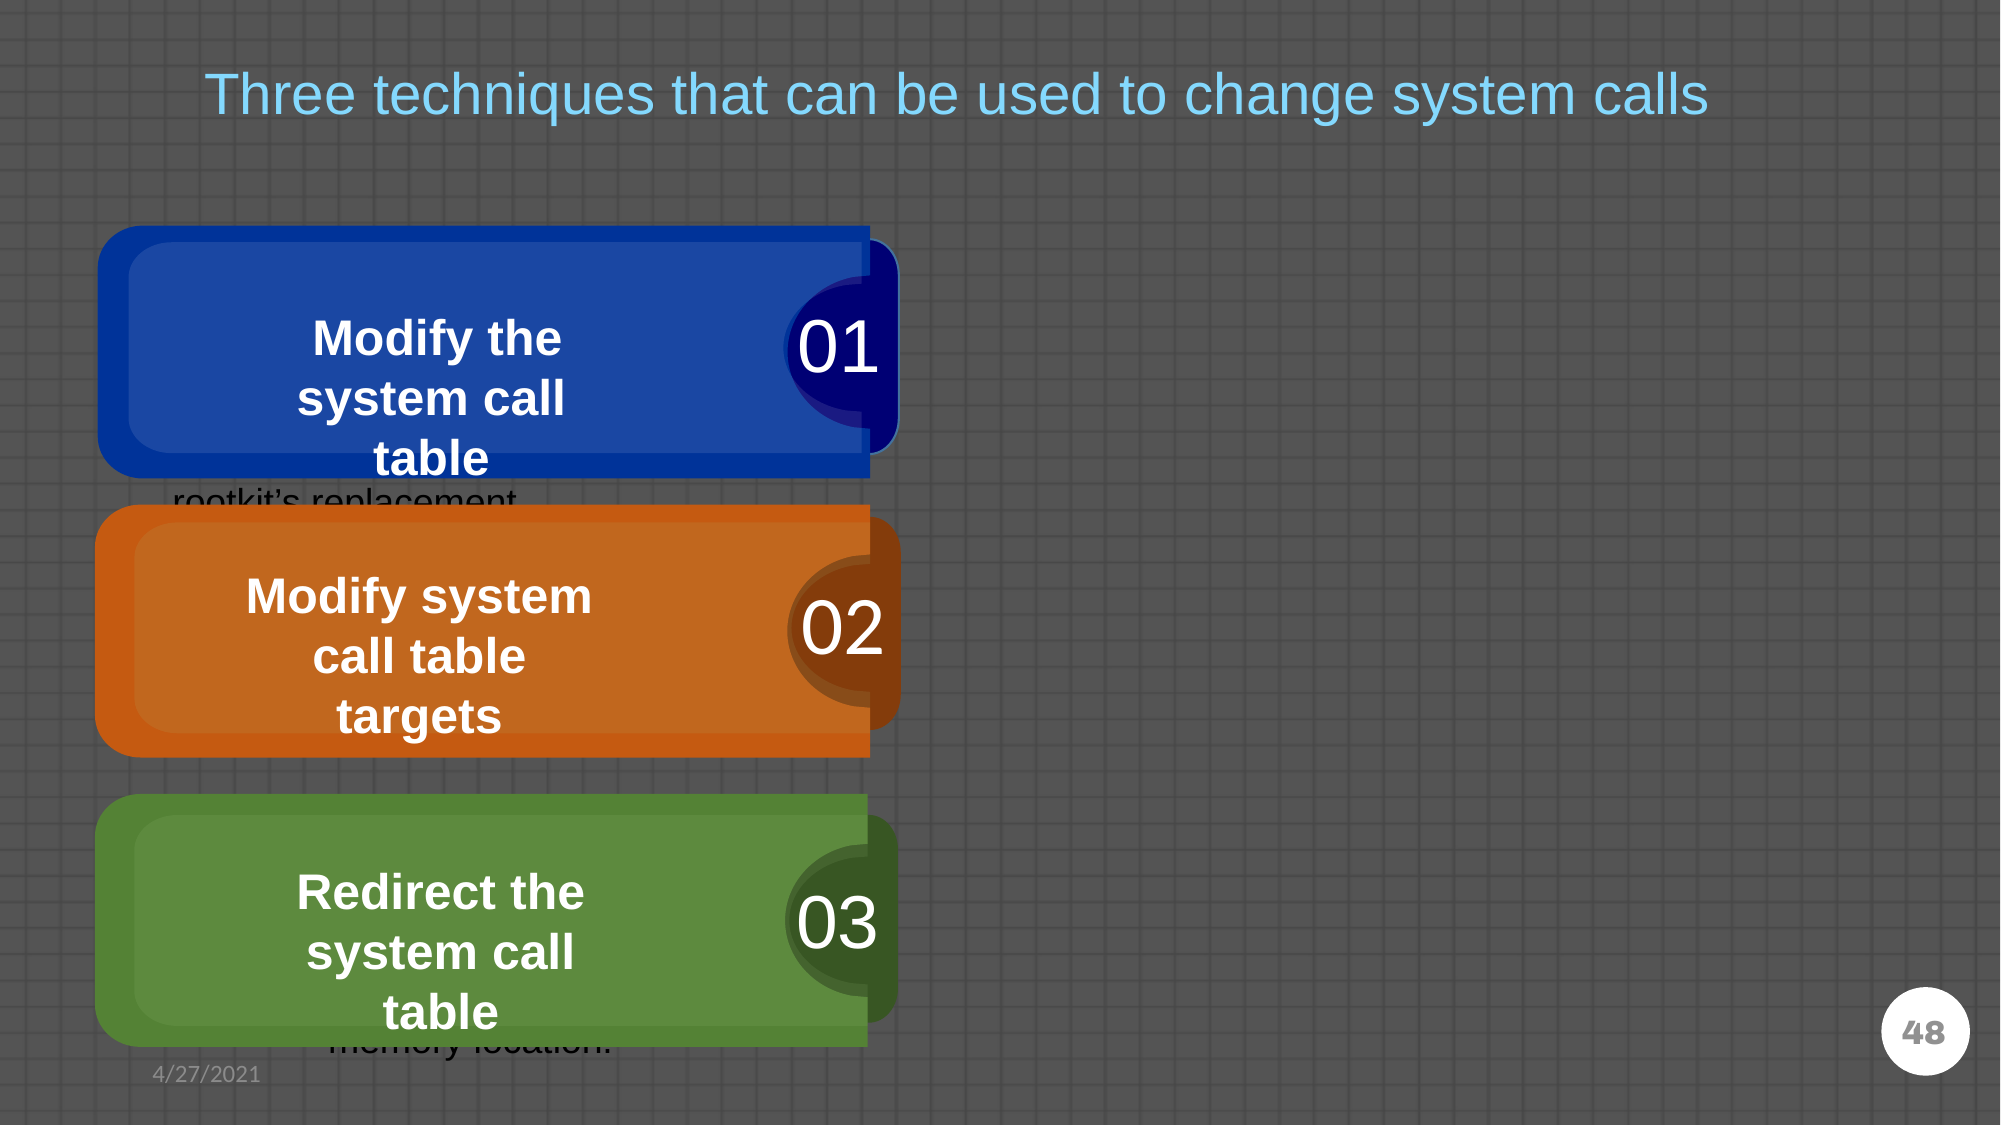

Three techniques that can be used to change system calls

 Modify the system call table

01
 The attacker modifies selected syscall addresses stored in the system call table. This enables the rootkit to direct a system call away from the legitimate routine to the rootkit’s replacement.

Modify system call table targets

02
The attacker overwrites selected legitimate system call routines with malicious code.

Redirect the system call table

The attacker redirects references to the entire system call table to a new table in a new kernel memory location.
03
48
4/27/2021